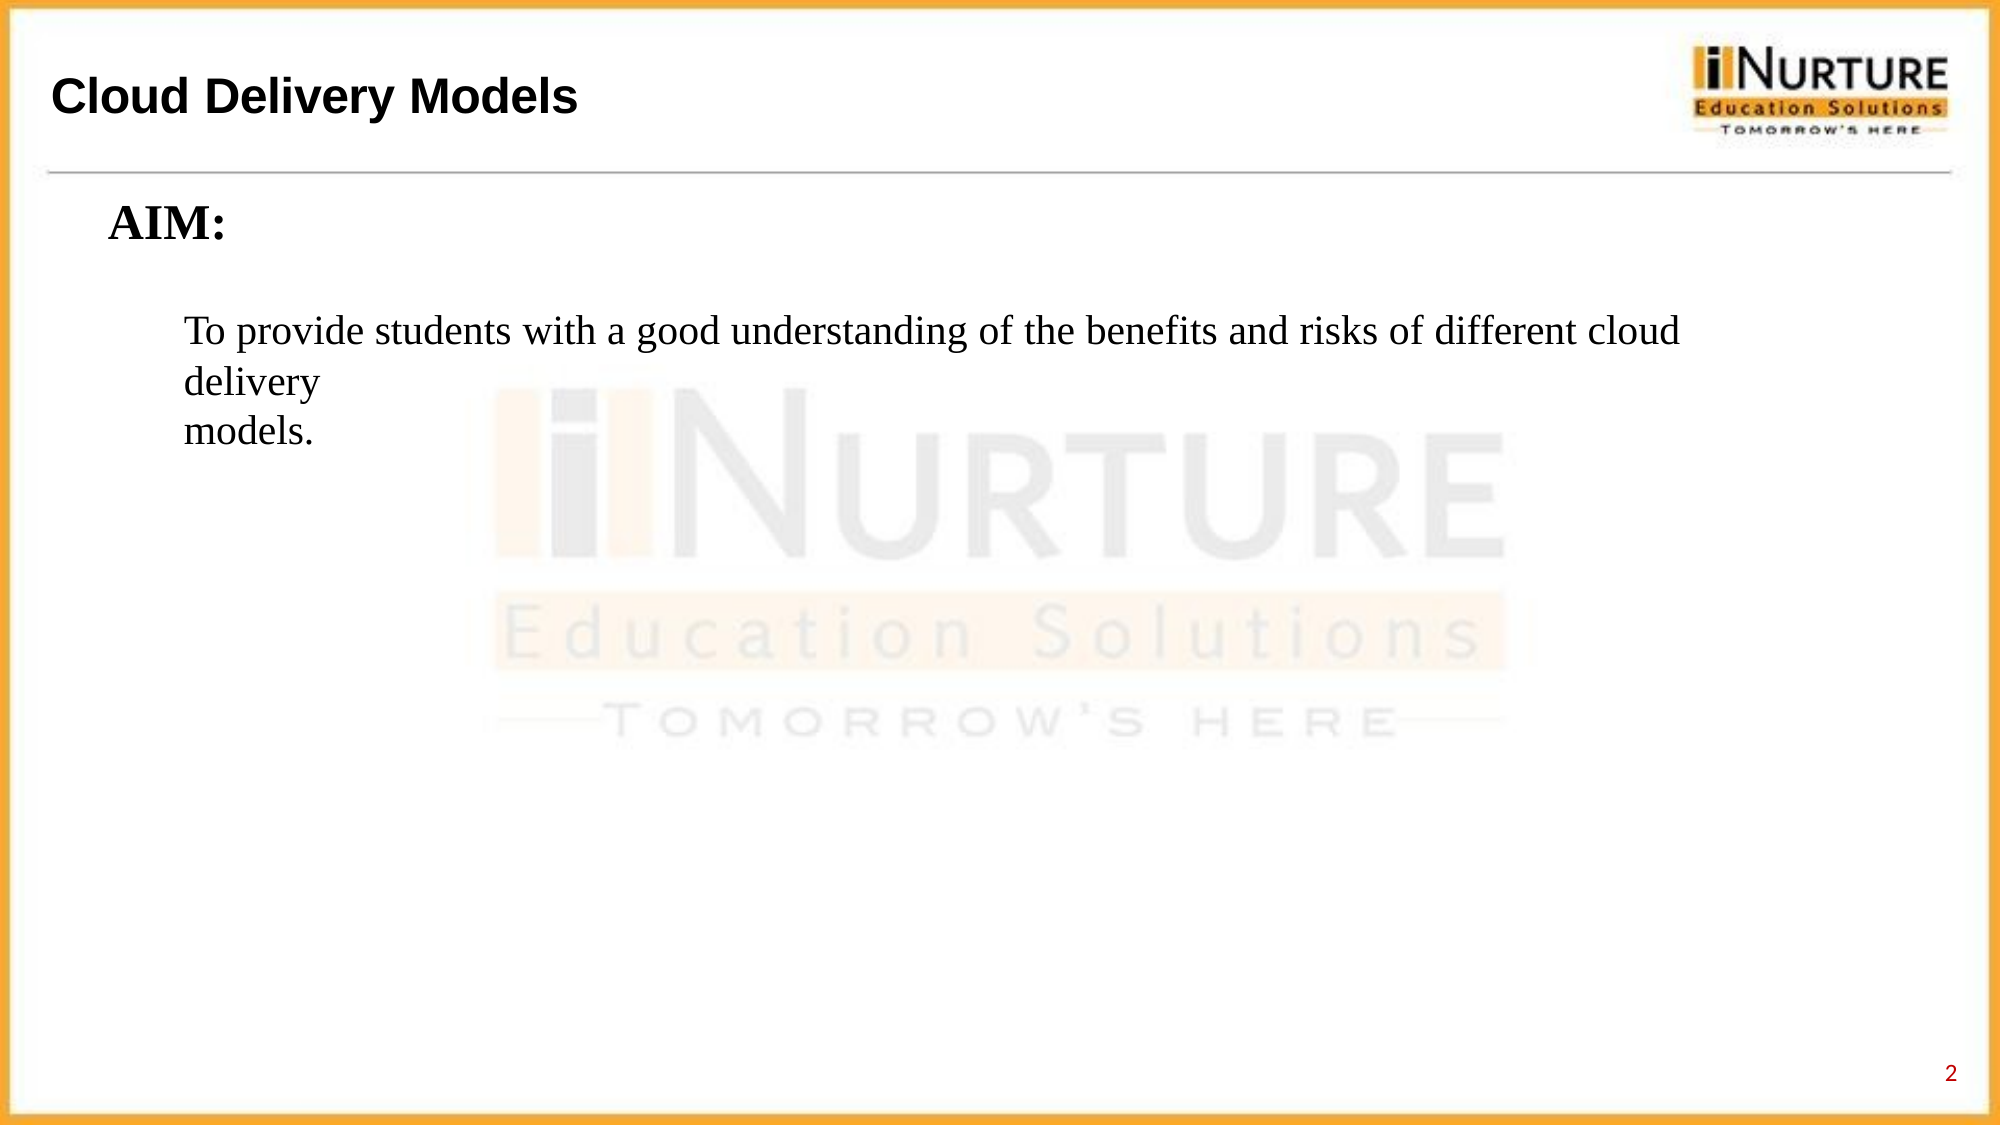

# Cloud Delivery Models
AIM:

To provide students with a good understanding of the benefits and risks of different cloud delivery
models.
2